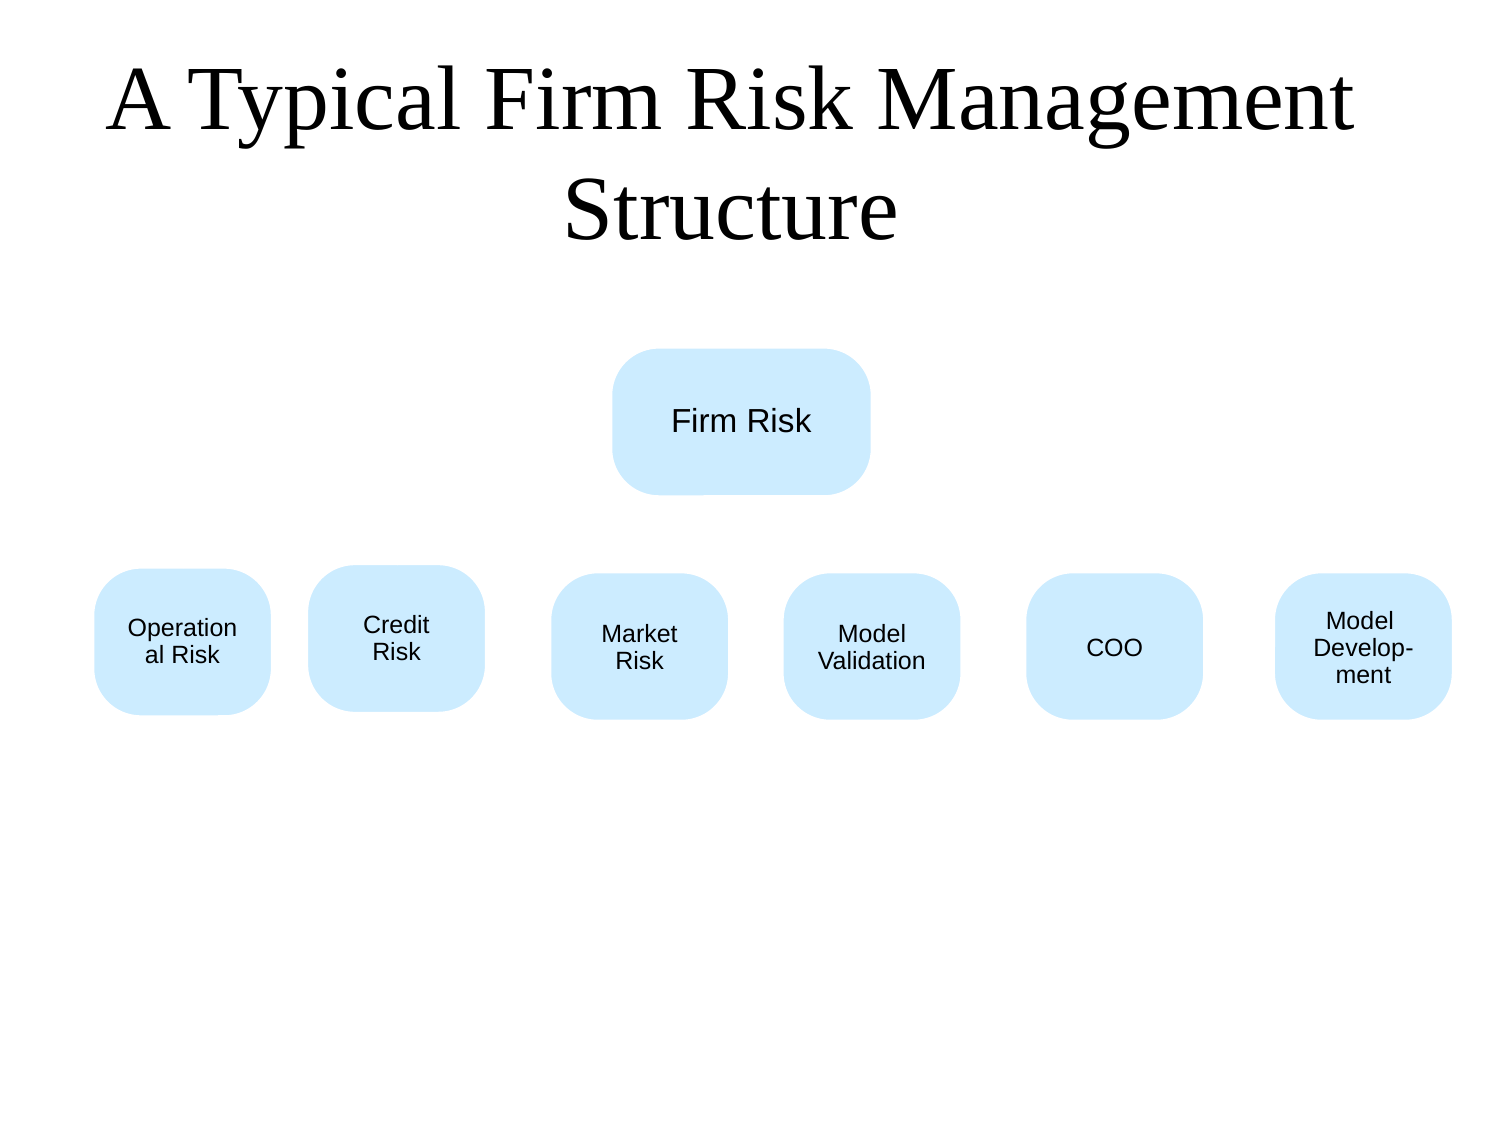

# A Typical Firm Risk Management Structure
Firm Risk
Credit Risk
Operational Risk

Market Risk

Model Validation

COO

Model  Develop-ment